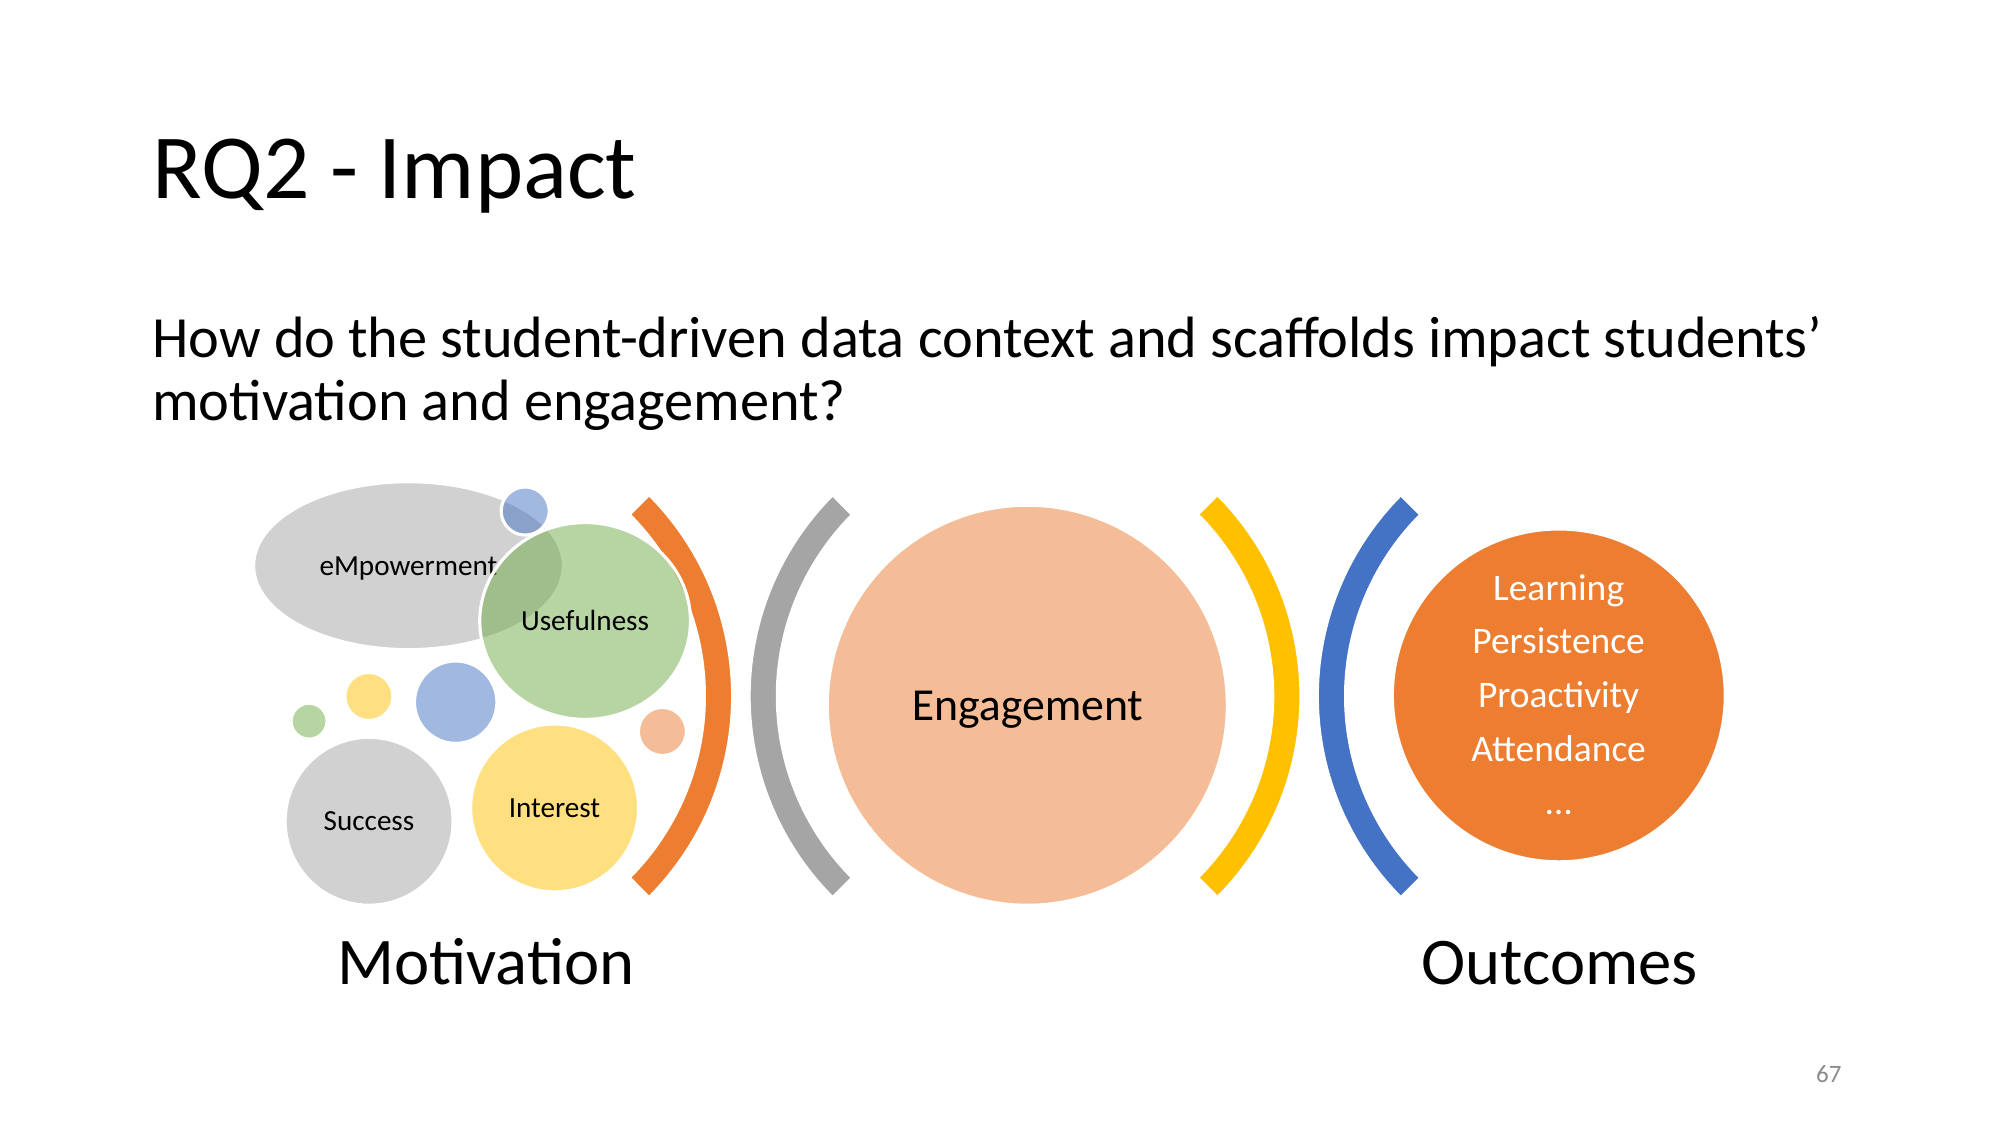

# RQ2 - Impact
How do the student-driven data context and scaffolds impact students’ motivation and engagement?

Outcomes
Engagement
eMpowerment
Usefulness
Success
Interest
Learning
Persistence
Proactivity
Attendance
…
Motivation
67